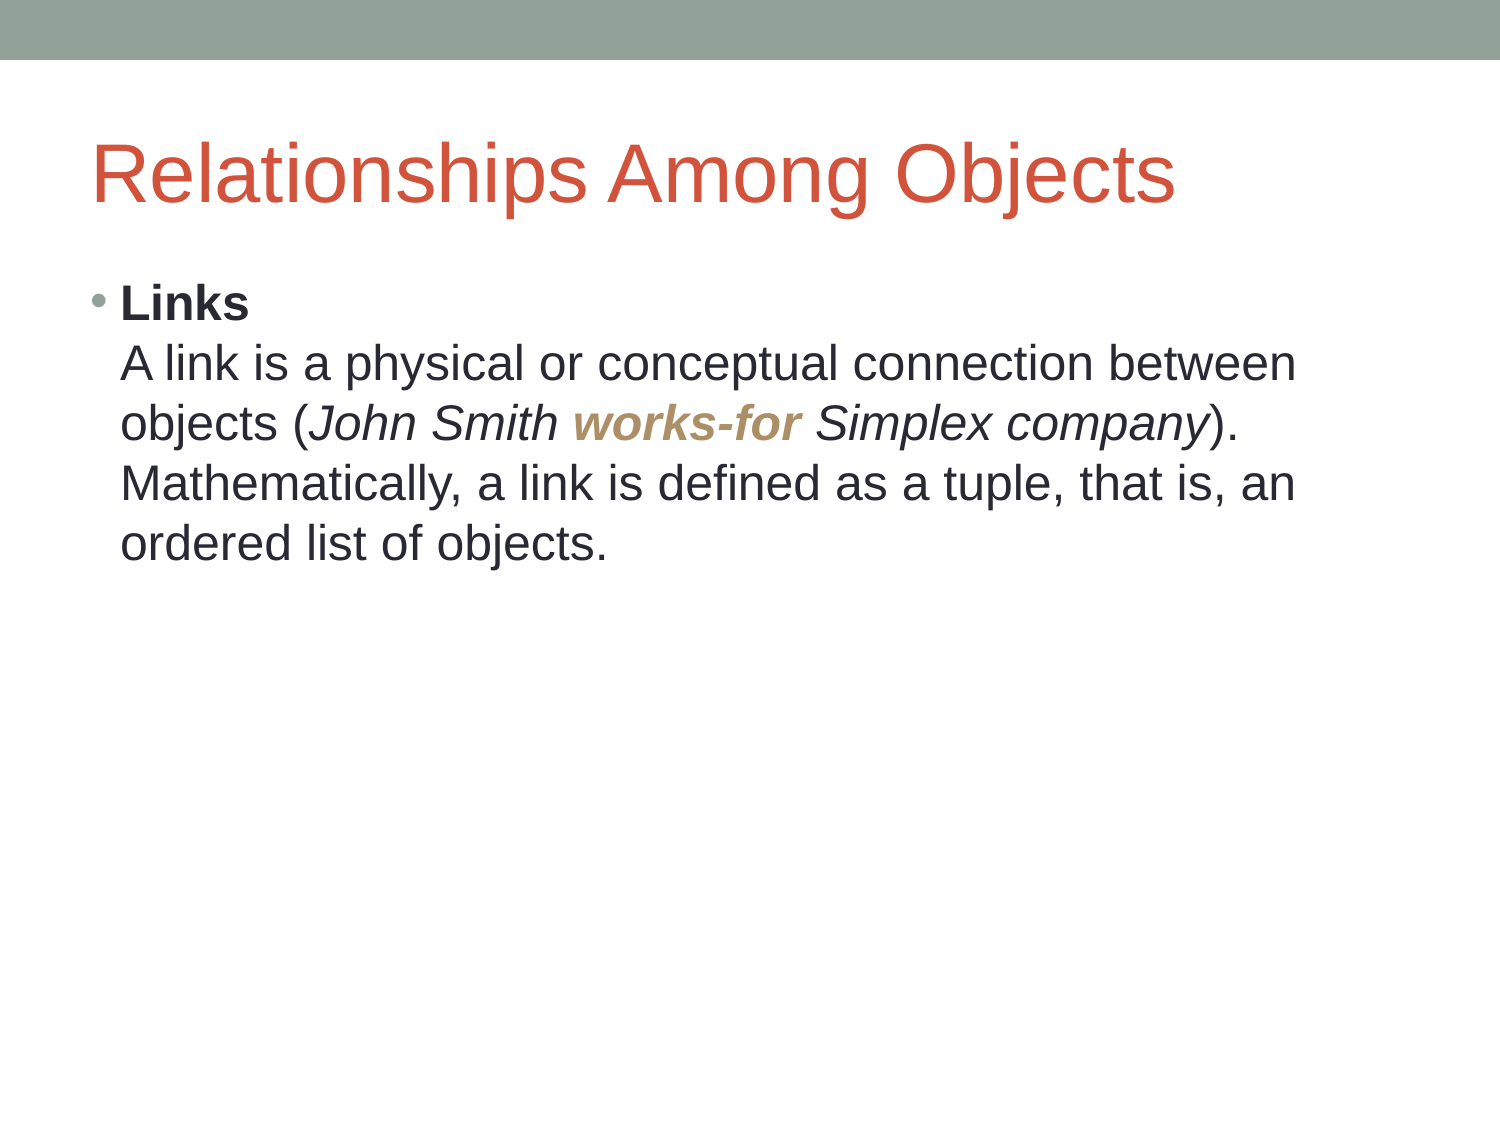

# Relationships Among Objects
Links
A link is a physical or conceptual connection between objects (John Smith works-for Simplex company).  Mathematically, a link is defined as a tuple, that is, an ordered list of objects.